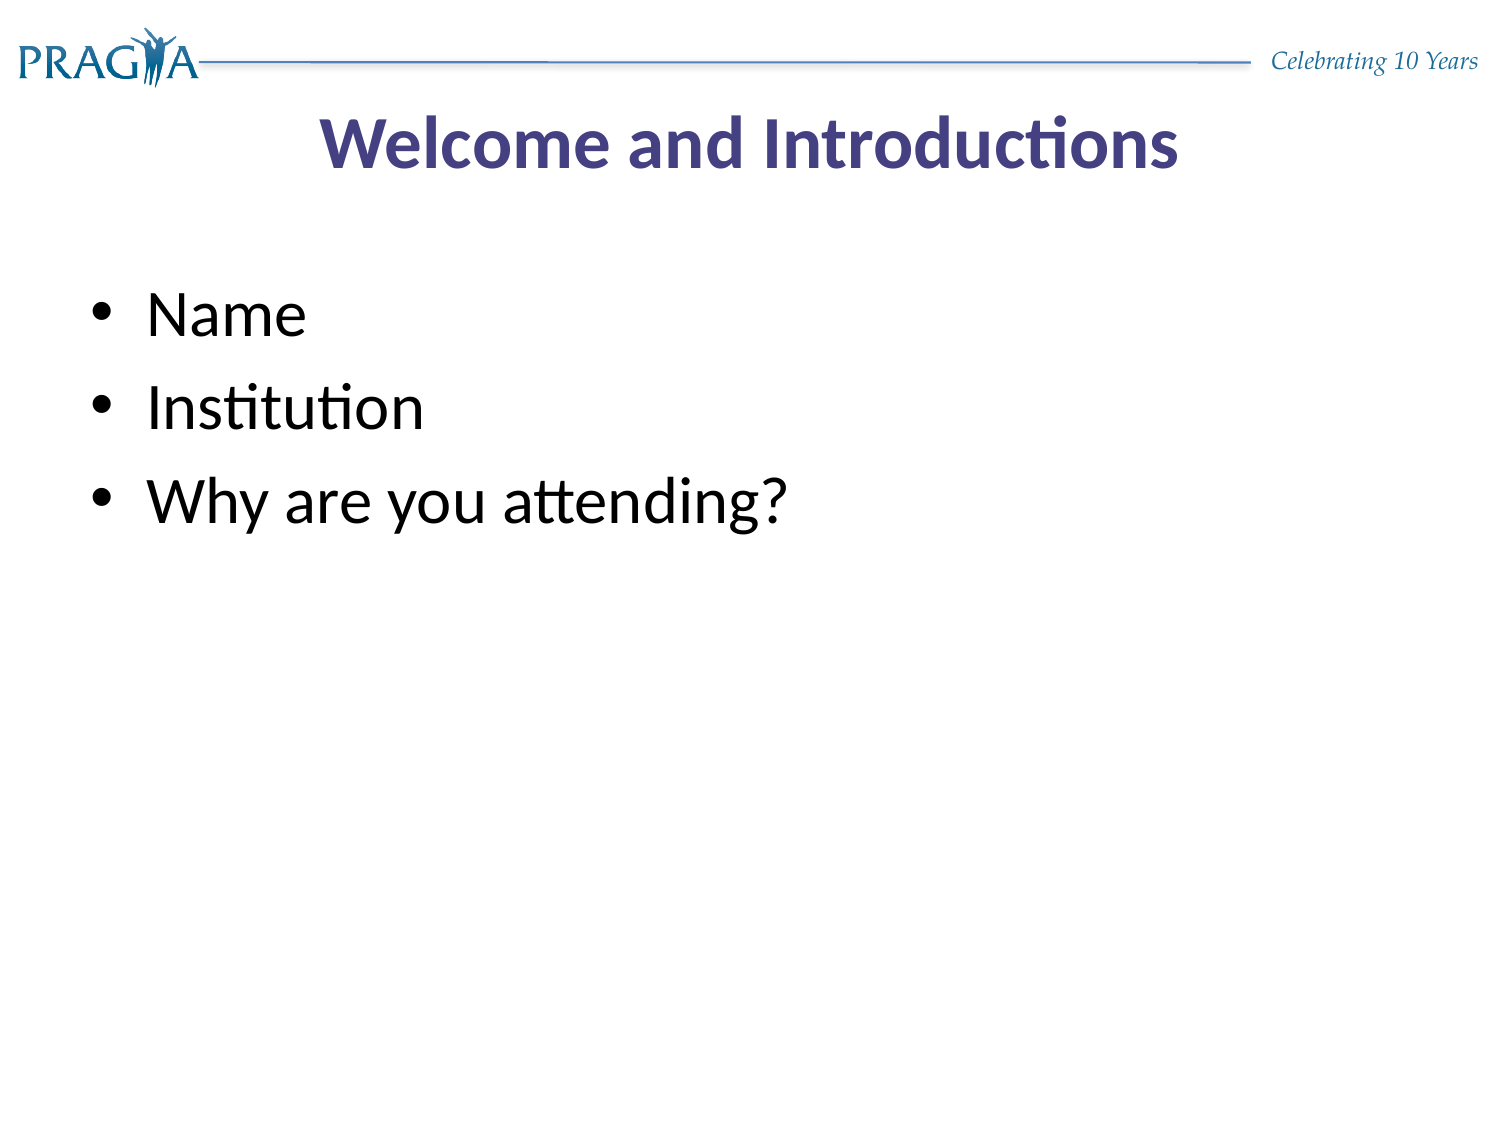

# Welcome and Introductions
Name
Institution
Why are you attending?